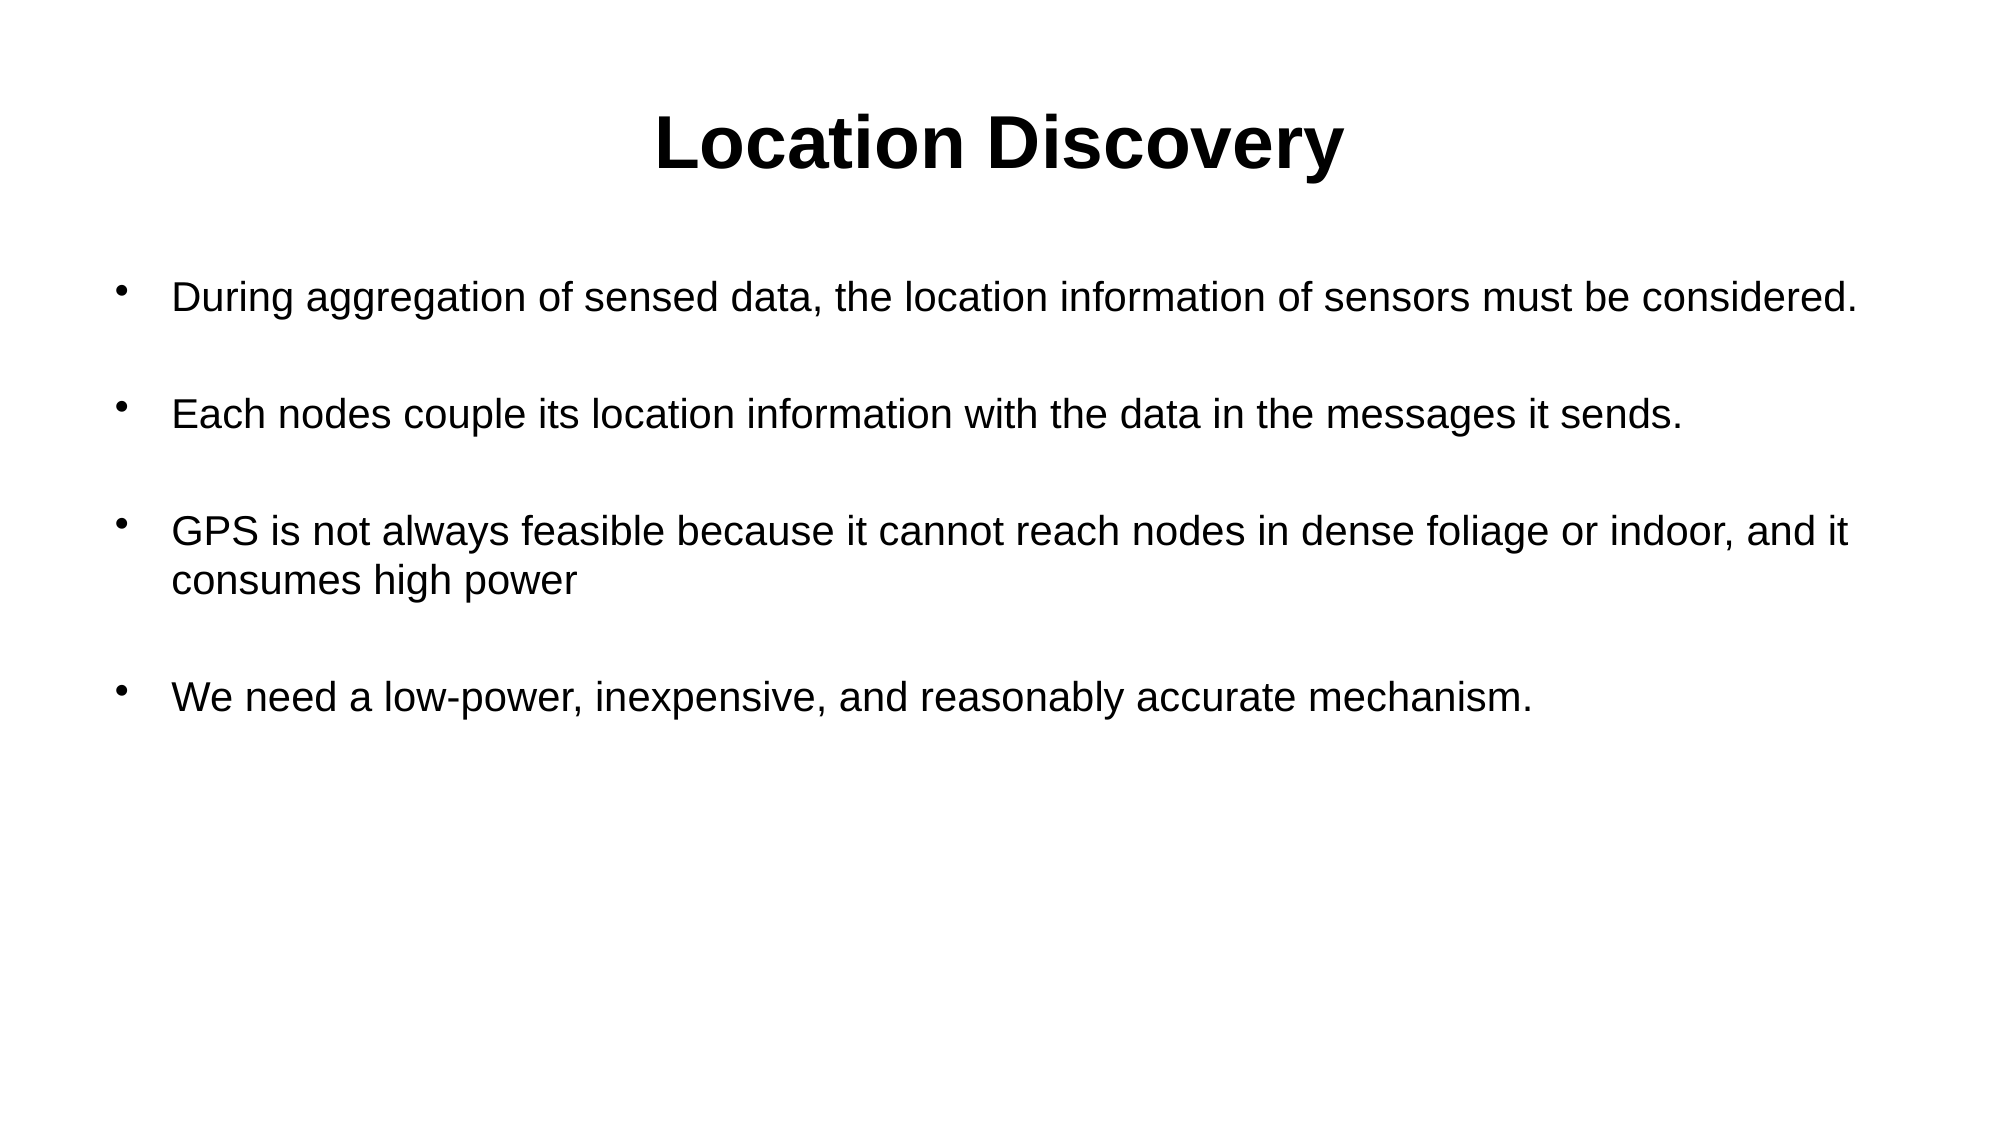

# Location Discovery
During aggregation of sensed data, the location information of sensors must be considered.

Each nodes couple its location information with the data in the messages it sends.

GPS is not always feasible because it cannot reach nodes in dense foliage or indoor, and it consumes high power

We need a low-power, inexpensive, and reasonably accurate mechanism.